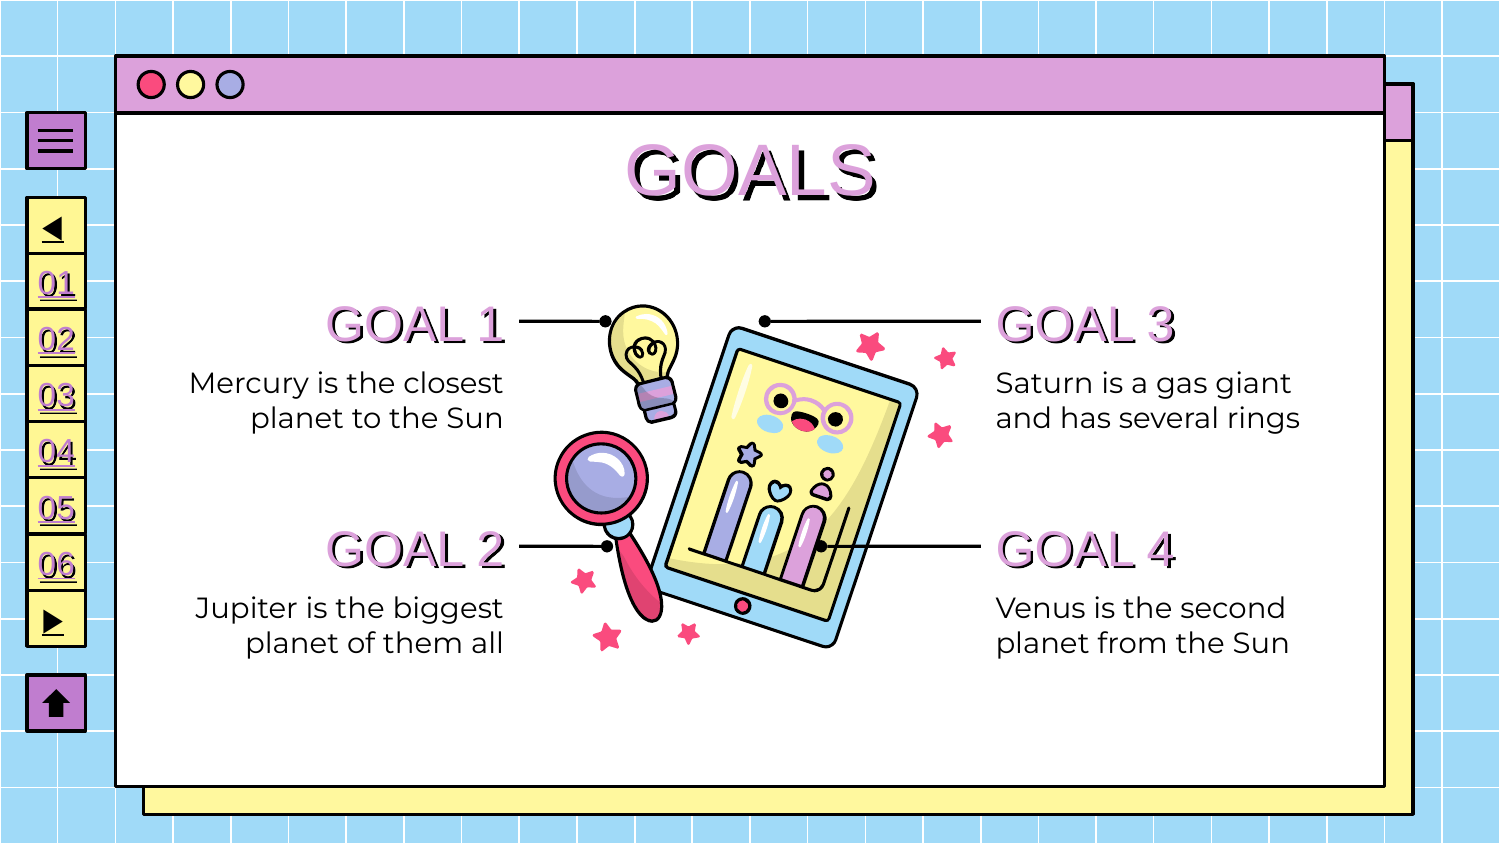

# GOALS

◀

01

02

03

04

05

06
▶

GOAL 1
GOAL 3

Mercury is the closest planet to the Sun
Saturn is a gas giant and has several rings
GOAL 2
GOAL 4
Jupiter is the biggest planet of them all
Venus is the second planet from the Sun